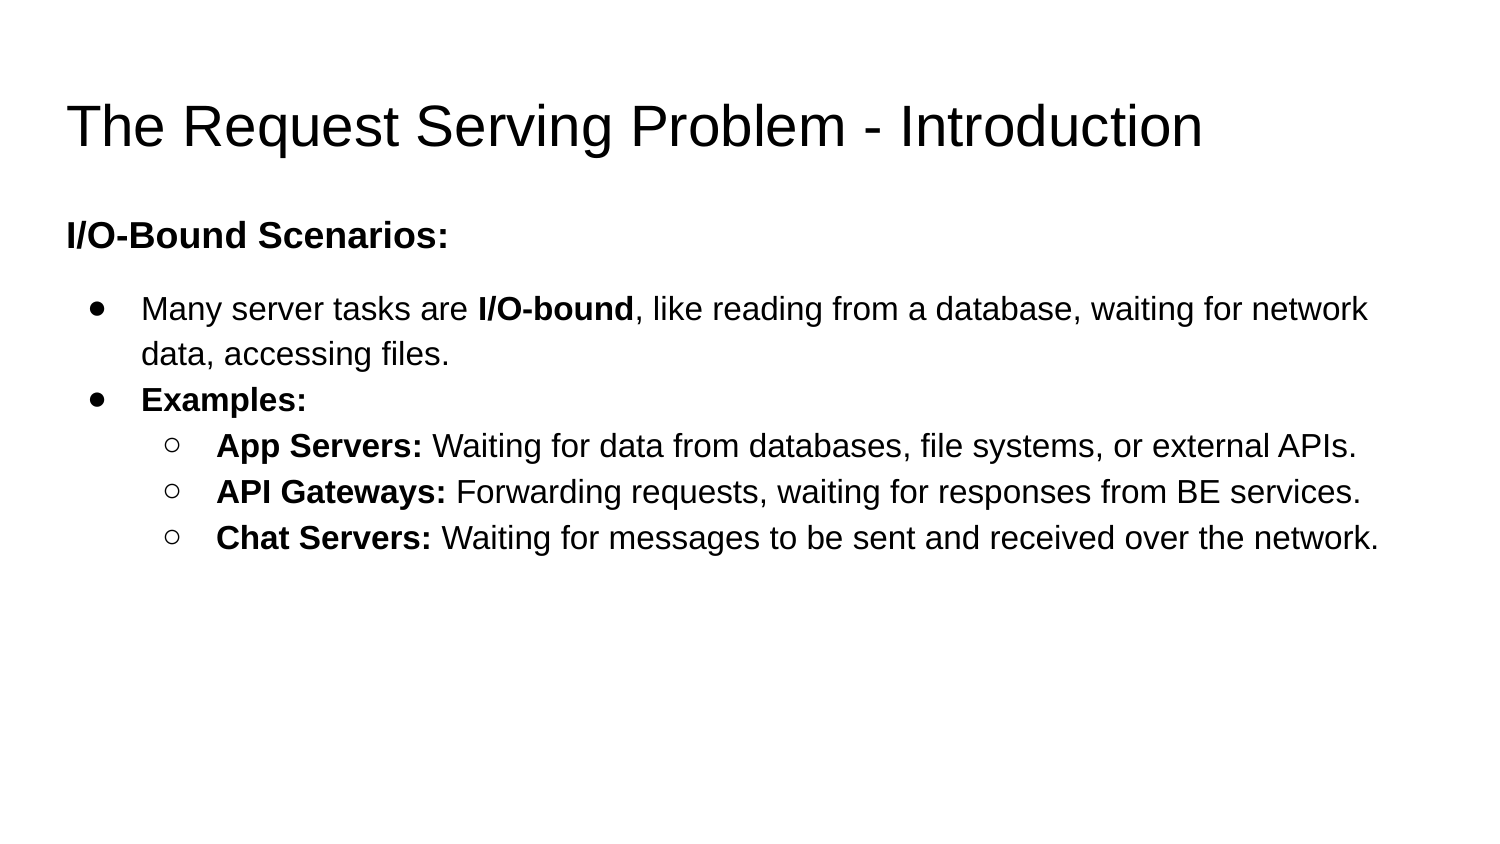

# The Request Serving Problem - Introduction
I/O-Bound Scenarios:
Many server tasks are I/O-bound, like reading from a database, waiting for network data, accessing files.
Examples:
App Servers: Waiting for data from databases, file systems, or external APIs.
API Gateways: Forwarding requests, waiting for responses from BE services.
Chat Servers: Waiting for messages to be sent and received over the network.